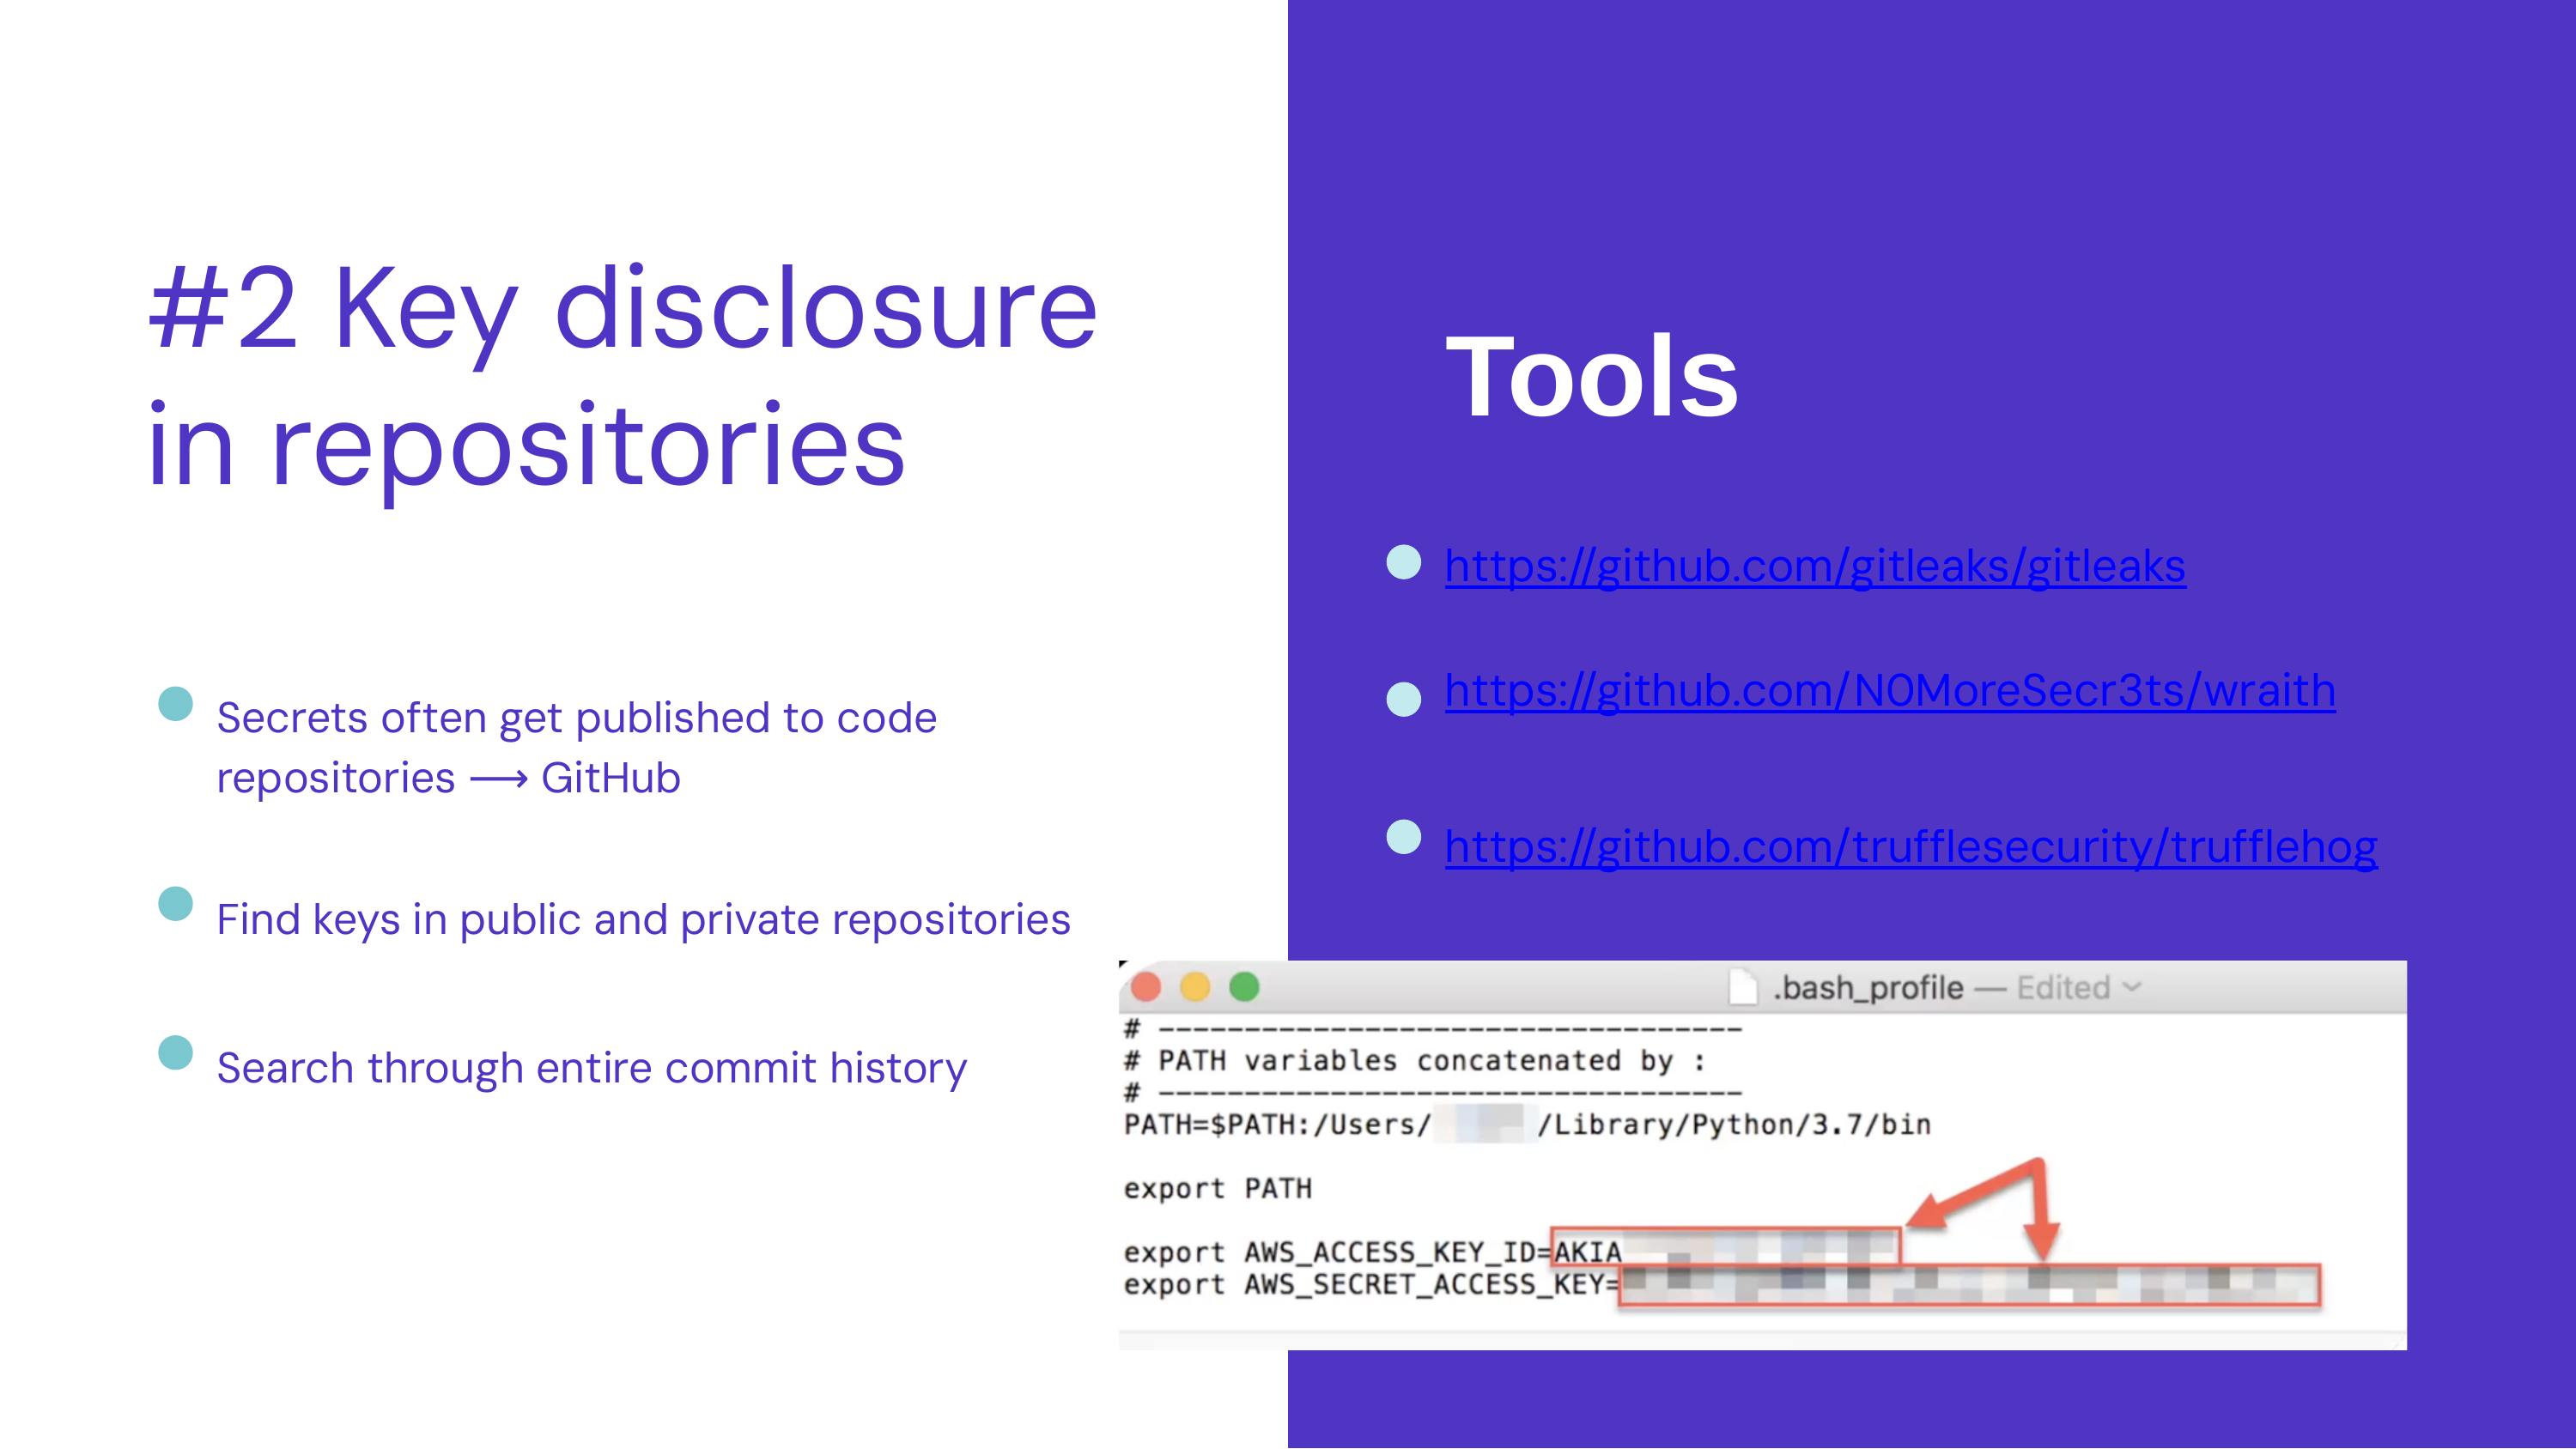

#2 Key disclosure in repositories
Tools
https://github.com/gitleaks/gitleaks

https://github.com/N0MoreSecr3ts/wraith

https://github.com/trufflesecurity/trufflehog

Secrets often get published to code repositories ⟶ GitHub
Find keys in public and private repositories
Search through entire commit history